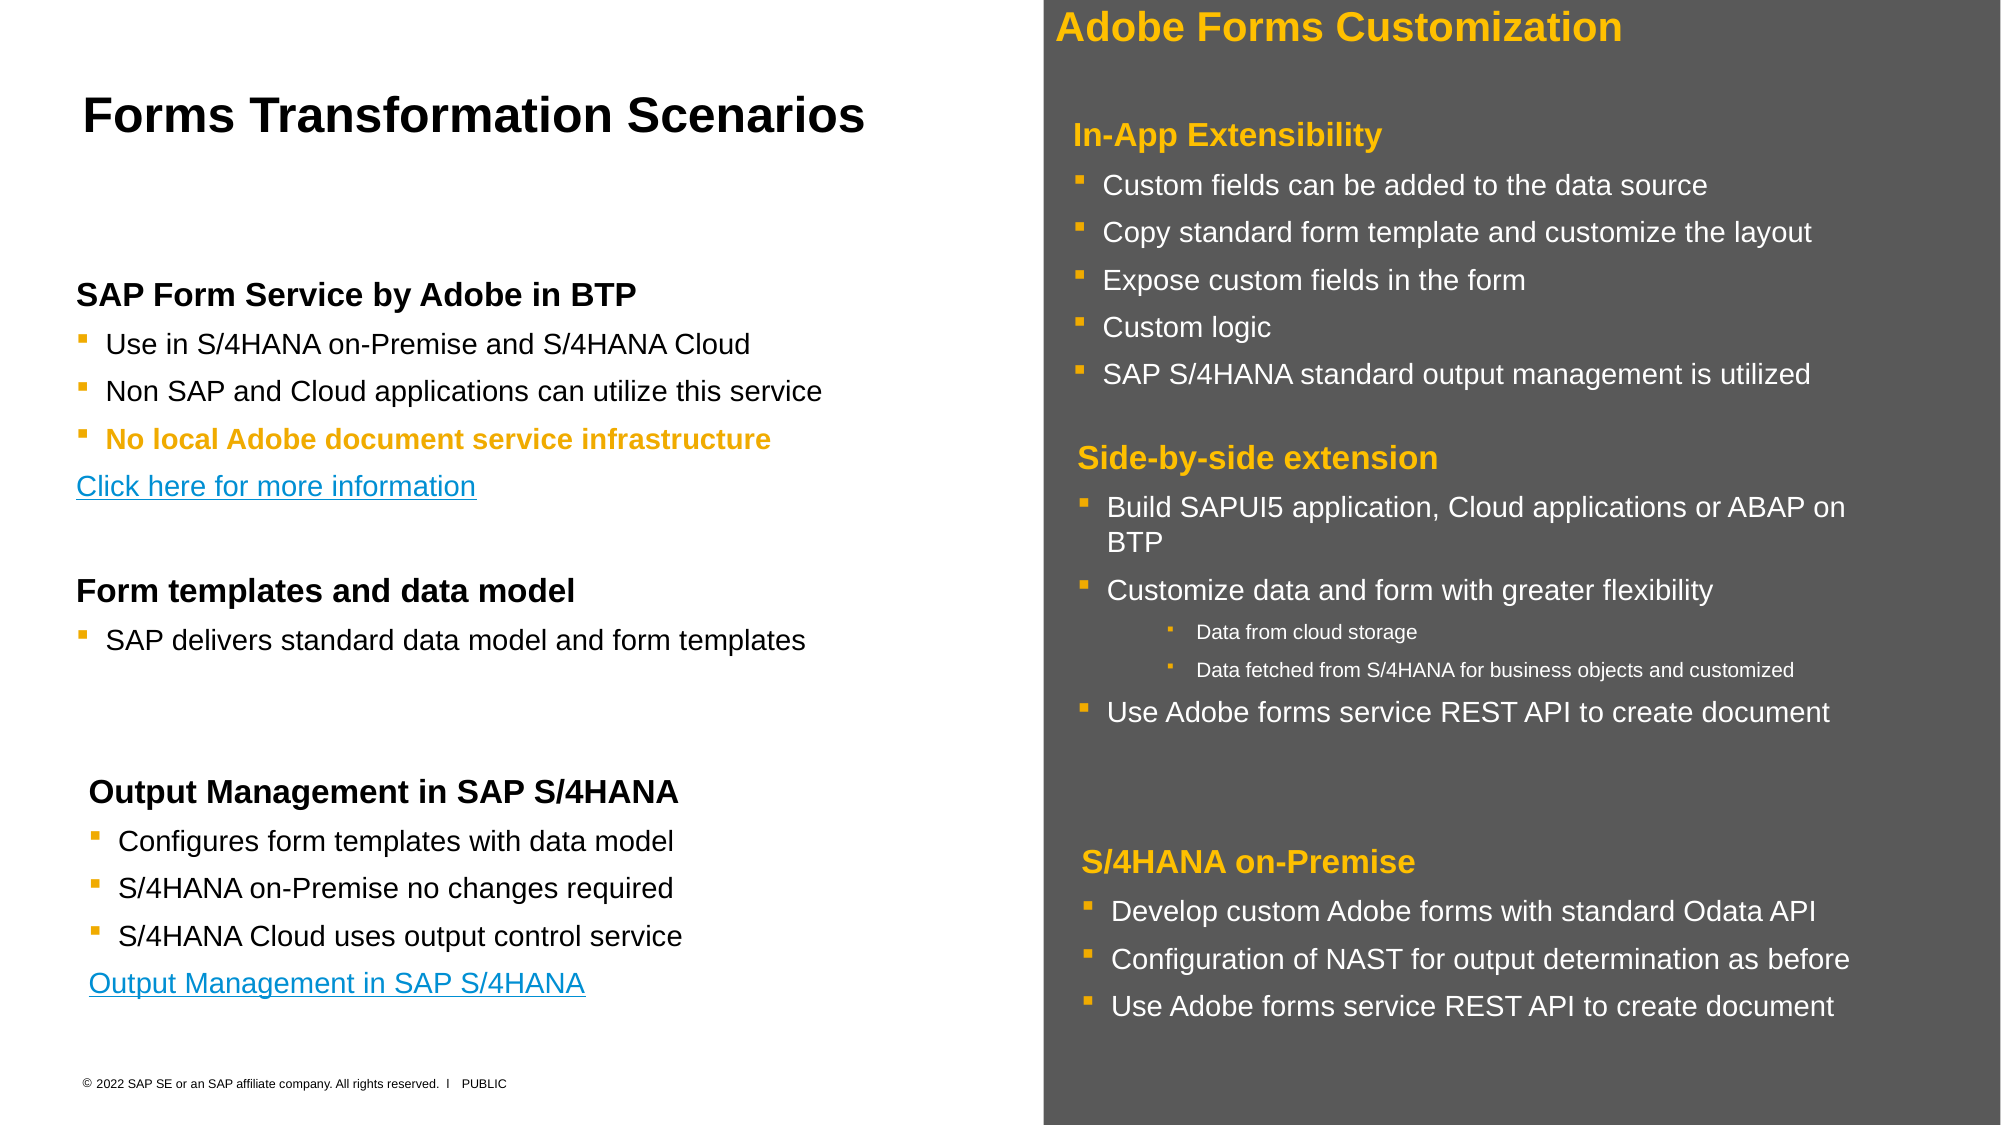

Adobe Forms Customization
# Forms Transformation Scenarios
In-App Extensibility
Custom fields can be added to the data source
Copy standard form template and customize the layout
Expose custom fields in the form
Custom logic
SAP S/4HANA standard output management is utilized

SAP Form Service by Adobe in BTP
Use in S/4HANA on-Premise and S/4HANA Cloud
Non SAP and Cloud applications can utilize this service
No local Adobe document service infrastructure
Click here for more information

Side-by-side extension
Build SAPUI5 application, Cloud applications or ABAP on BTP
Customize data and form with greater flexibility
Data from cloud storage
Data fetched from S/4HANA for business objects and customized
Use Adobe forms service REST API to create document
Form templates and data model
SAP delivers standard data model and form templates
Output Management in SAP S/4HANA
Configures form templates with data model
S/4HANA on-Premise no changes required
S/4HANA Cloud uses output control service
Output Management in SAP S/4HANA
S/4HANA on-Premise
Develop custom Adobe forms with standard Odata API
Configuration of NAST for output determination as before
Use Adobe forms service REST API to create document